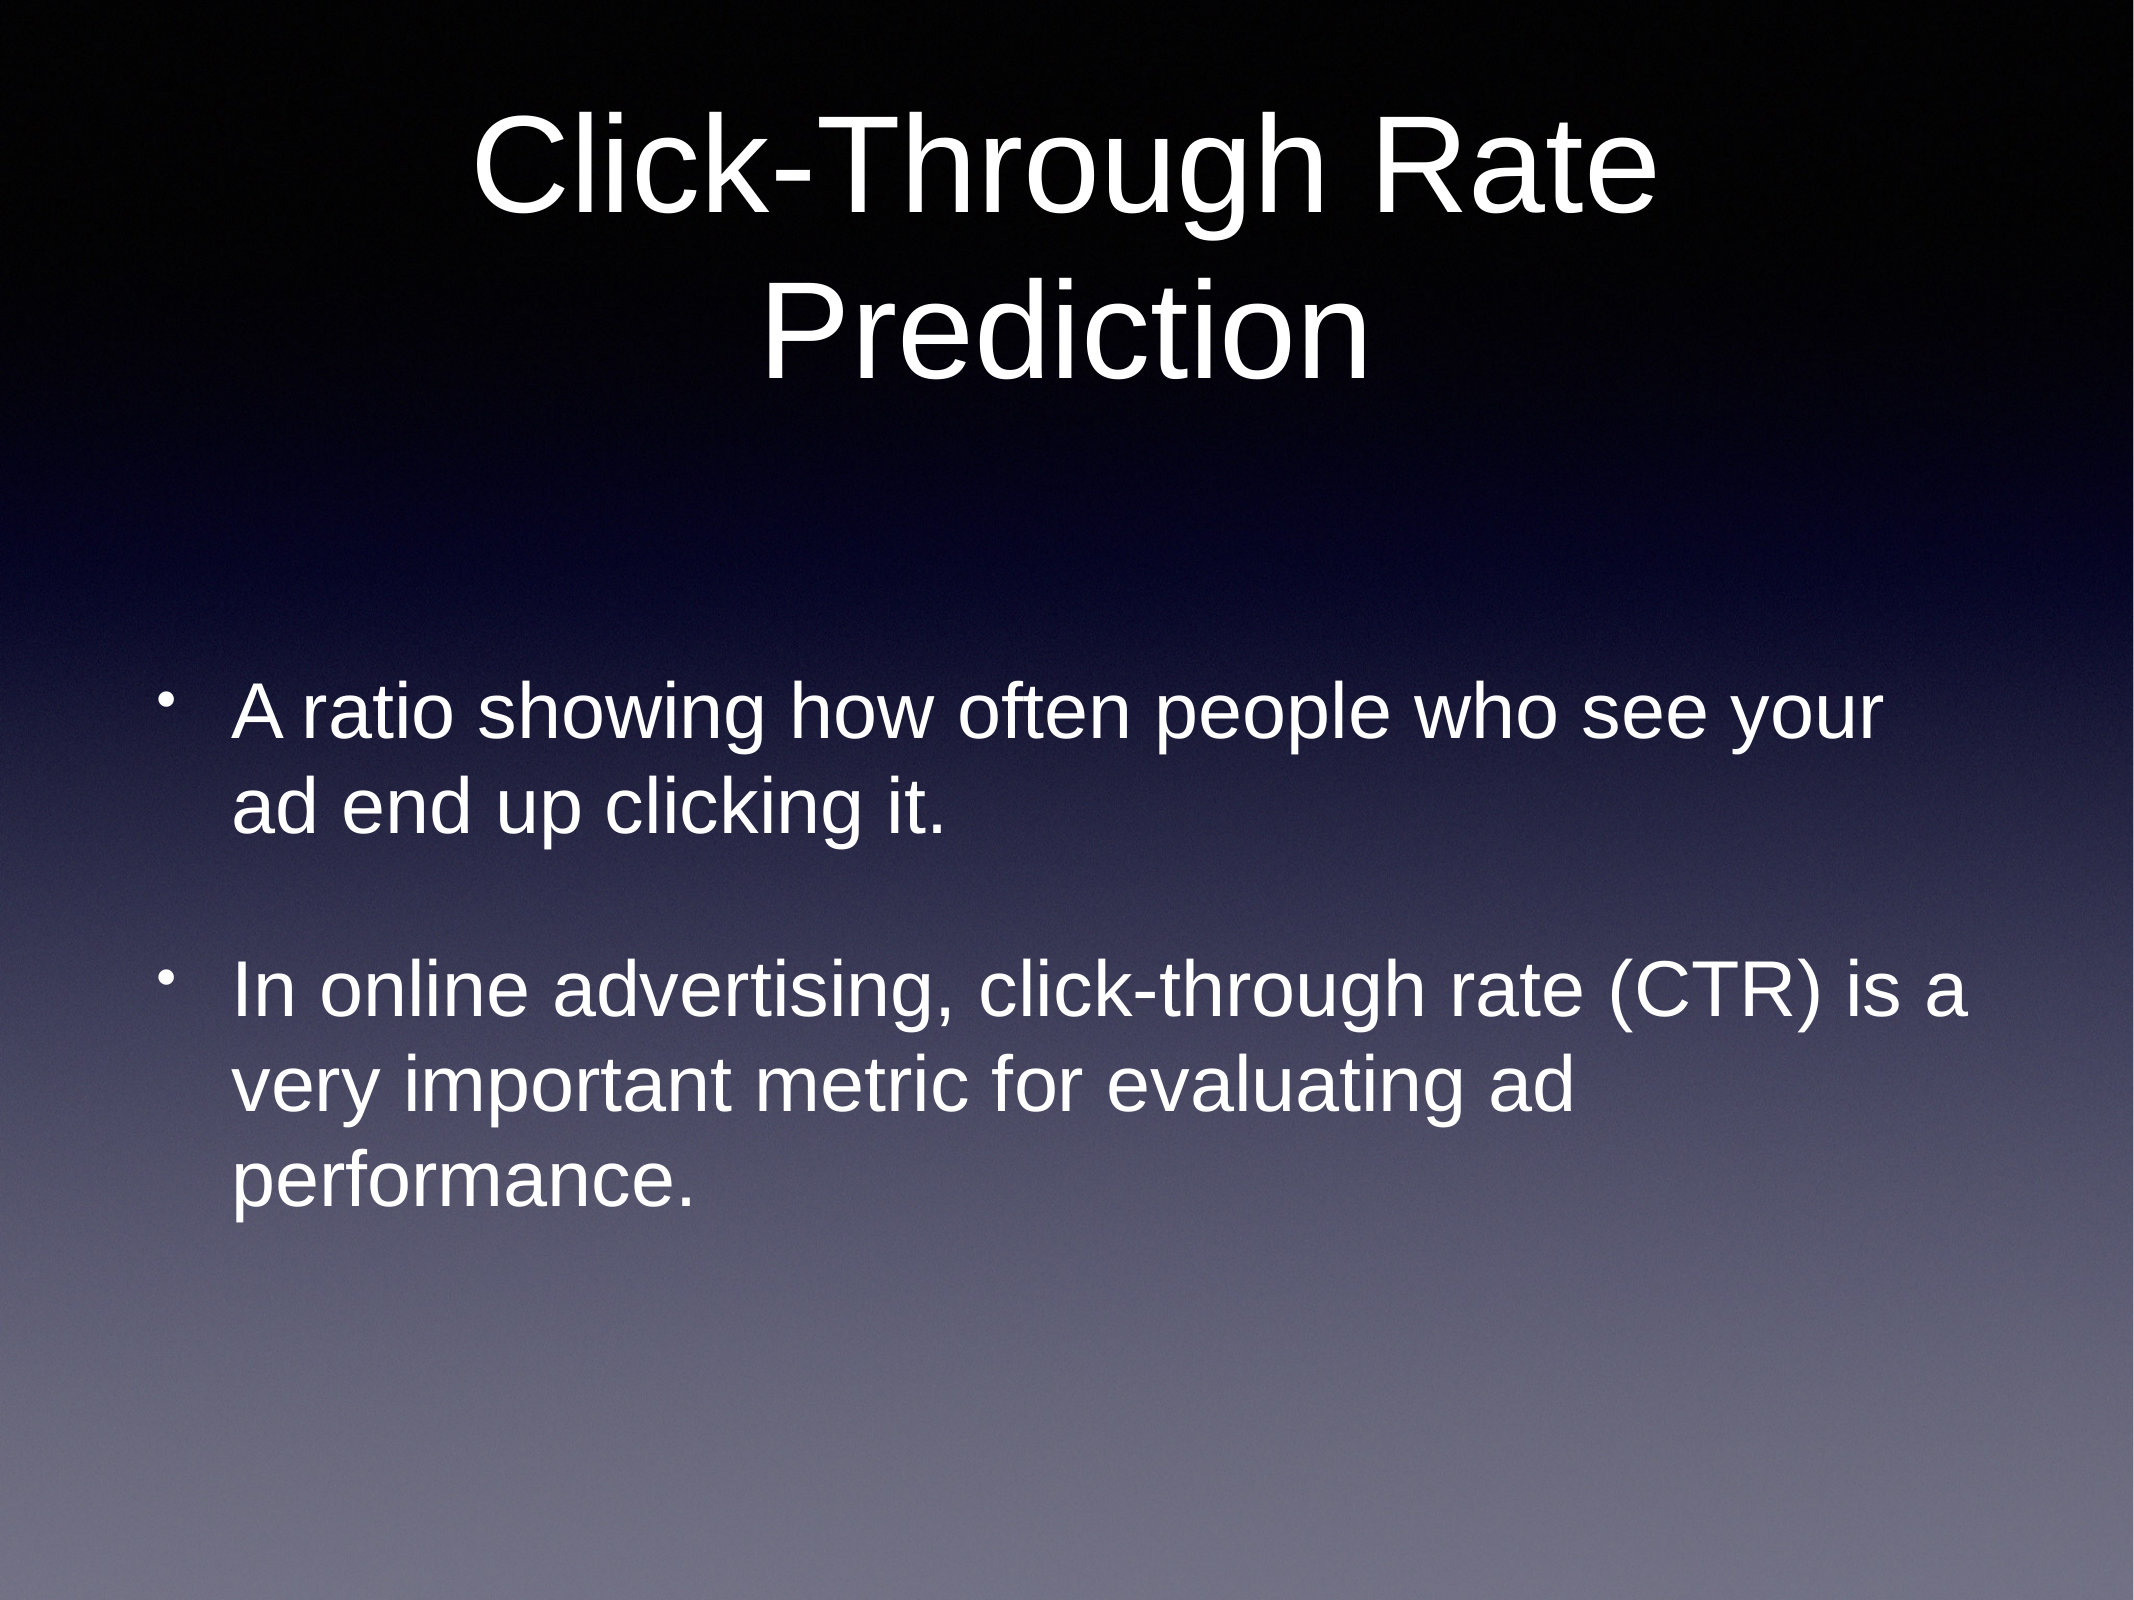

# Click-Through Rate Prediction
A ratio showing how often people who see your ad end up clicking it.
In online advertising, click-through rate (CTR) is a very important metric for evaluating ad performance.